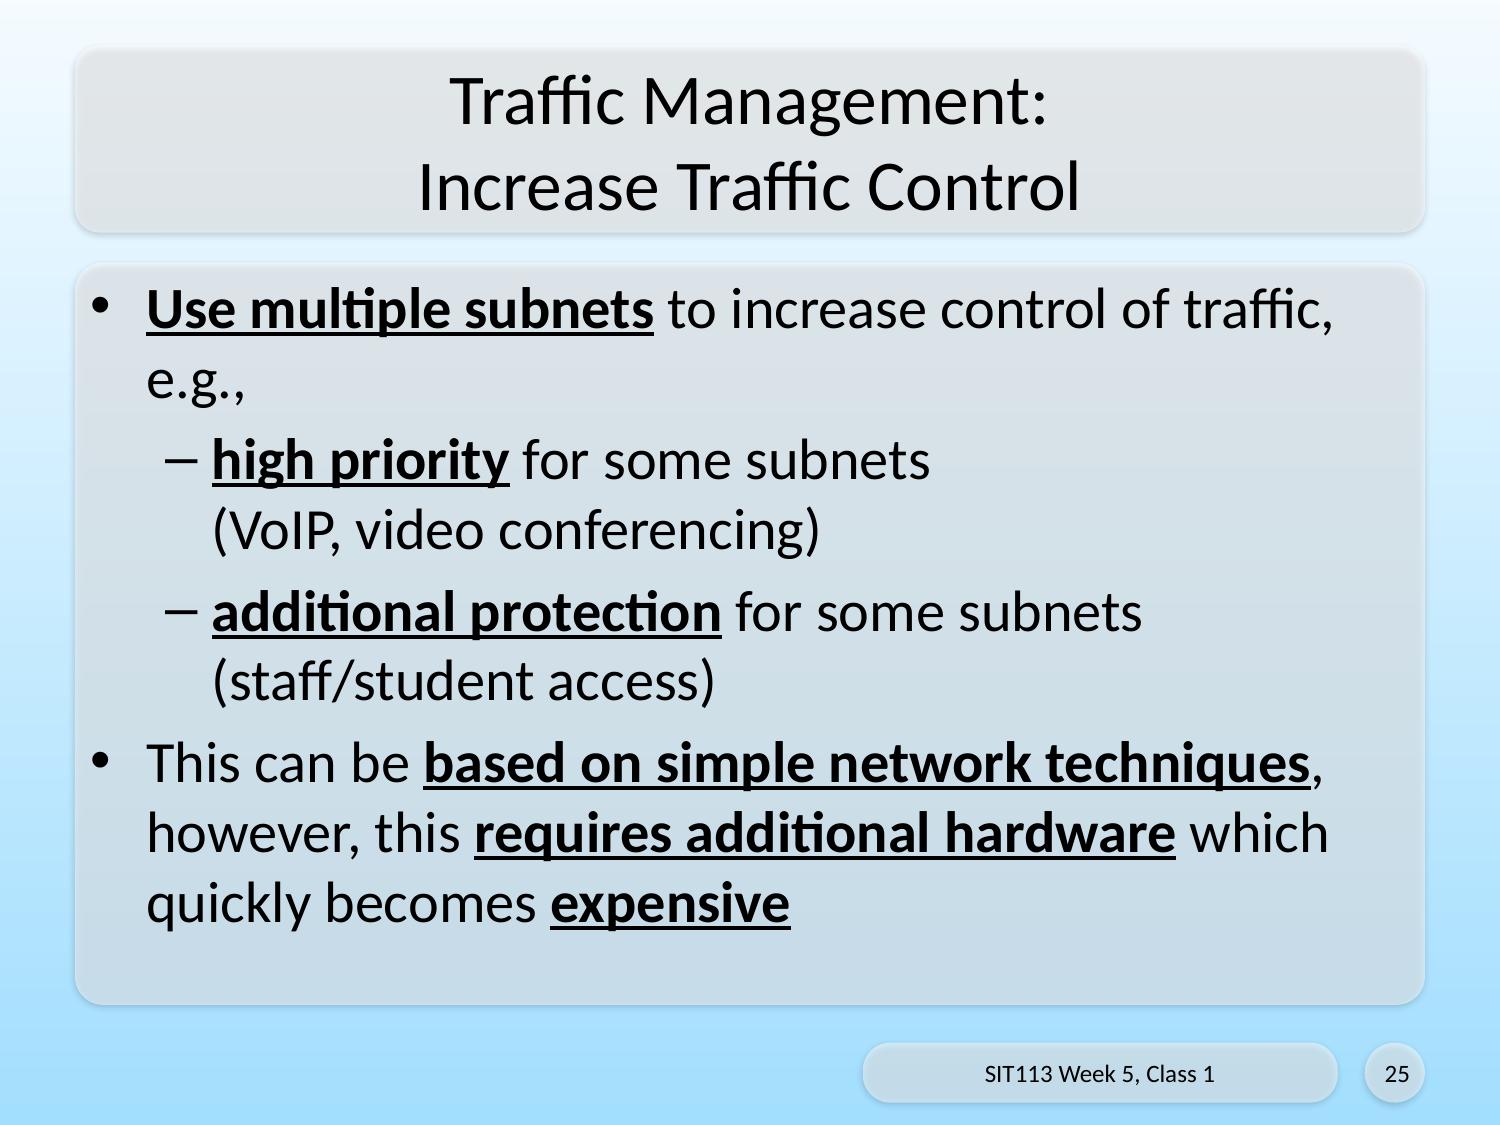

# Traffic Management: Increase Traffic Control
Use multiple subnets to increase control of traffic, e.g.,
high priority for some subnets
(VoIP, video conferencing)
additional protection for some subnets (staff/student access)
This can be based on simple network techniques, however, this requires additional hardware which quickly becomes expensive
SIT113 Week 5, Class 1
25